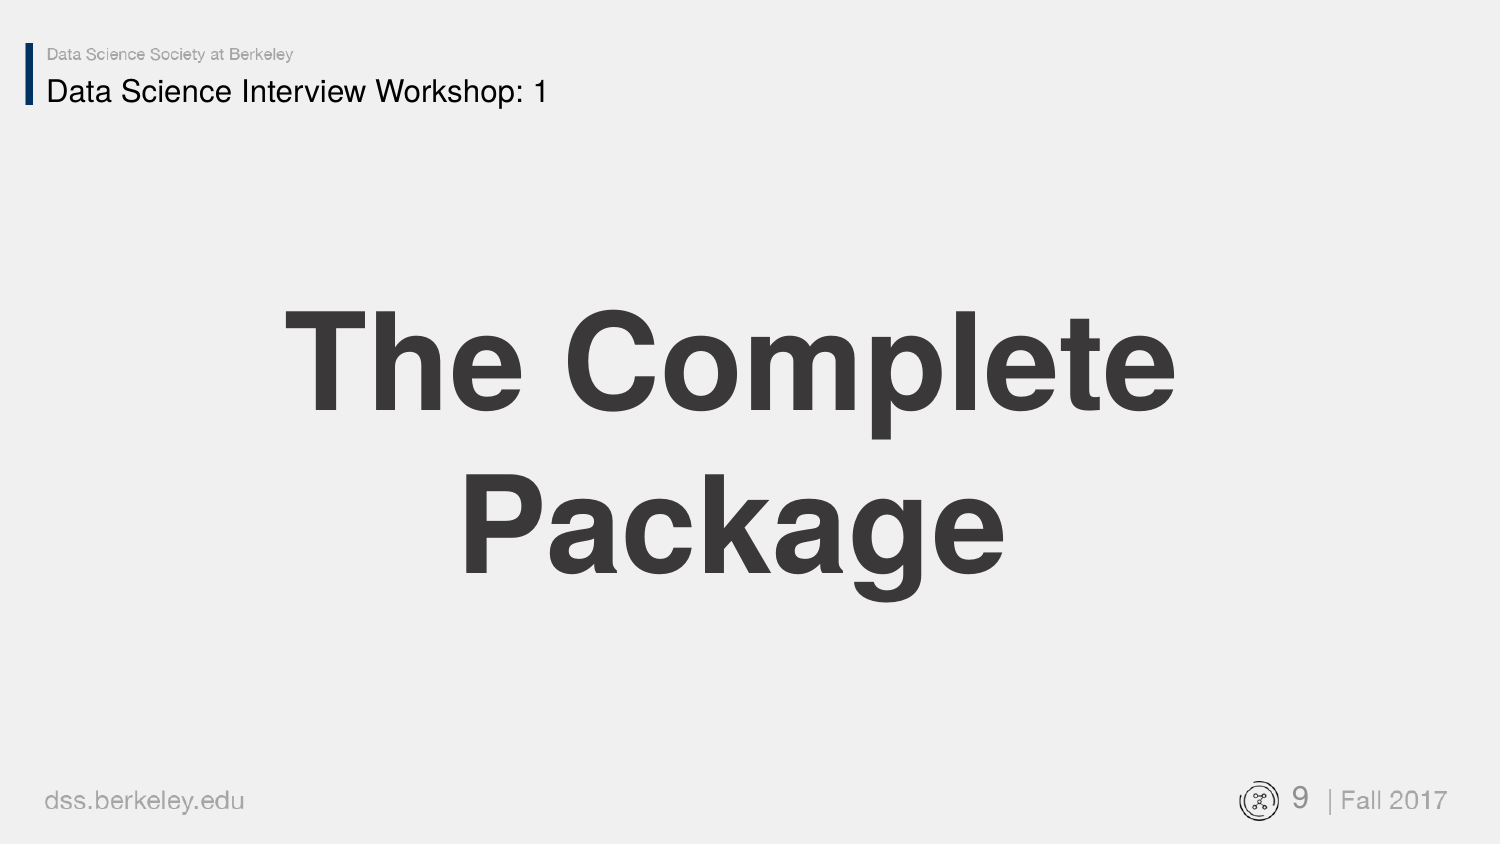

Data Science Interview Workshop: 1
The Complete Package
9